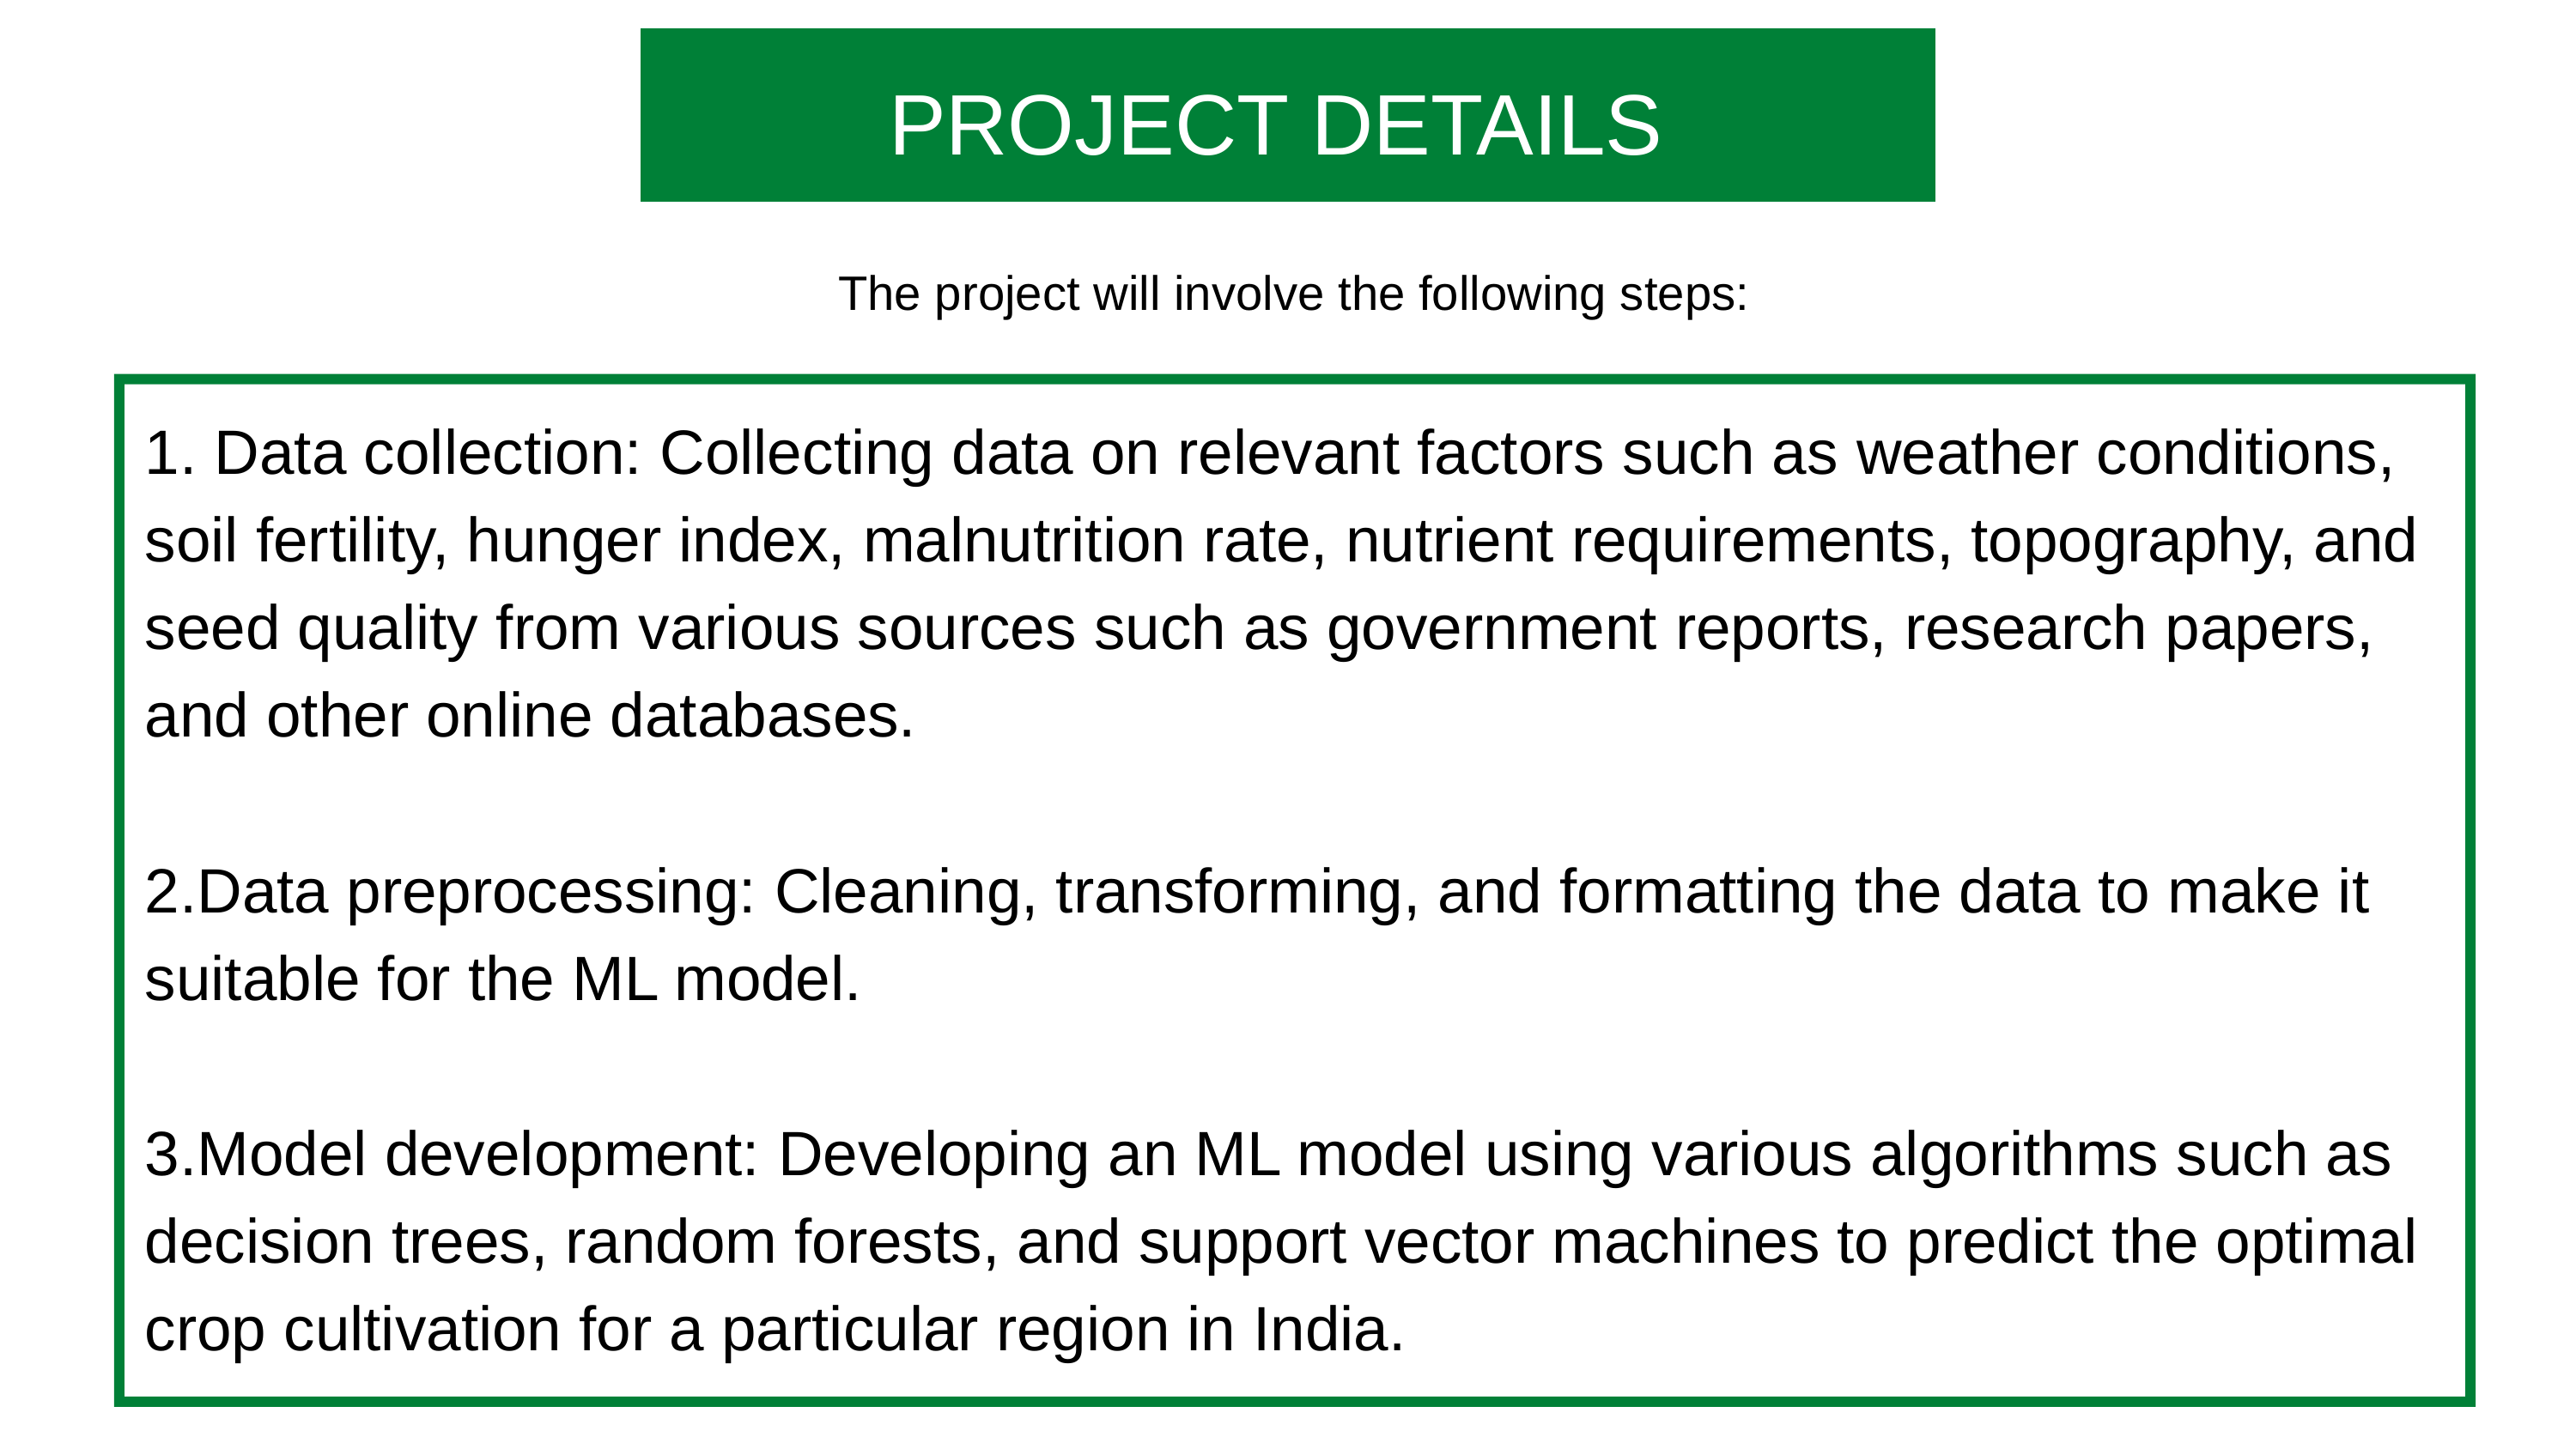

PROJECT DETAILS
The project will involve the following steps:

1. Data collection: Collecting data on relevant factors such as weather conditions, soil fertility, hunger index, malnutrition rate, nutrient requirements, topography, and seed quality from various sources such as government reports, research papers, and other online databases.

2.Data preprocessing: Cleaning, transforming, and formatting the data to make it suitable for the ML model.

3.Model development: Developing an ML model using various algorithms such as decision trees, random forests, and support vector machines to predict the optimal crop cultivation for a particular region in India.